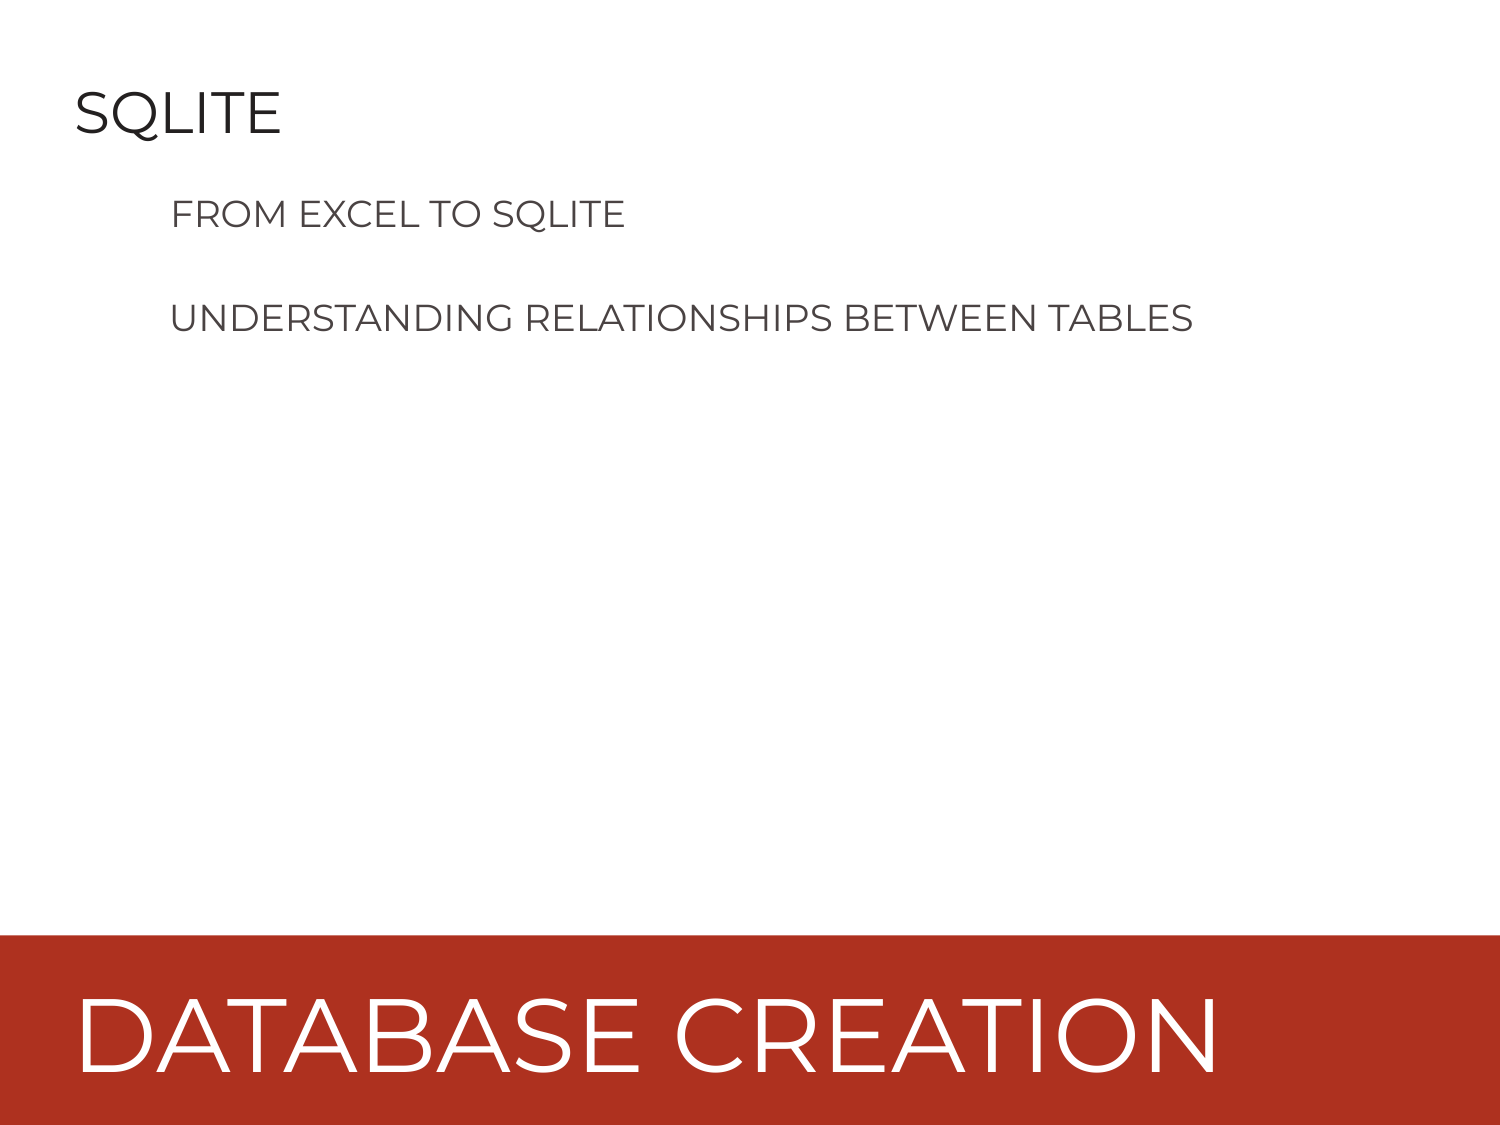

SQLITE
FROM EXCEL TO SQLITE
UNDERSTANDING RELATIONSHIPS BETWEEN TABLES

DATABASE CREATION